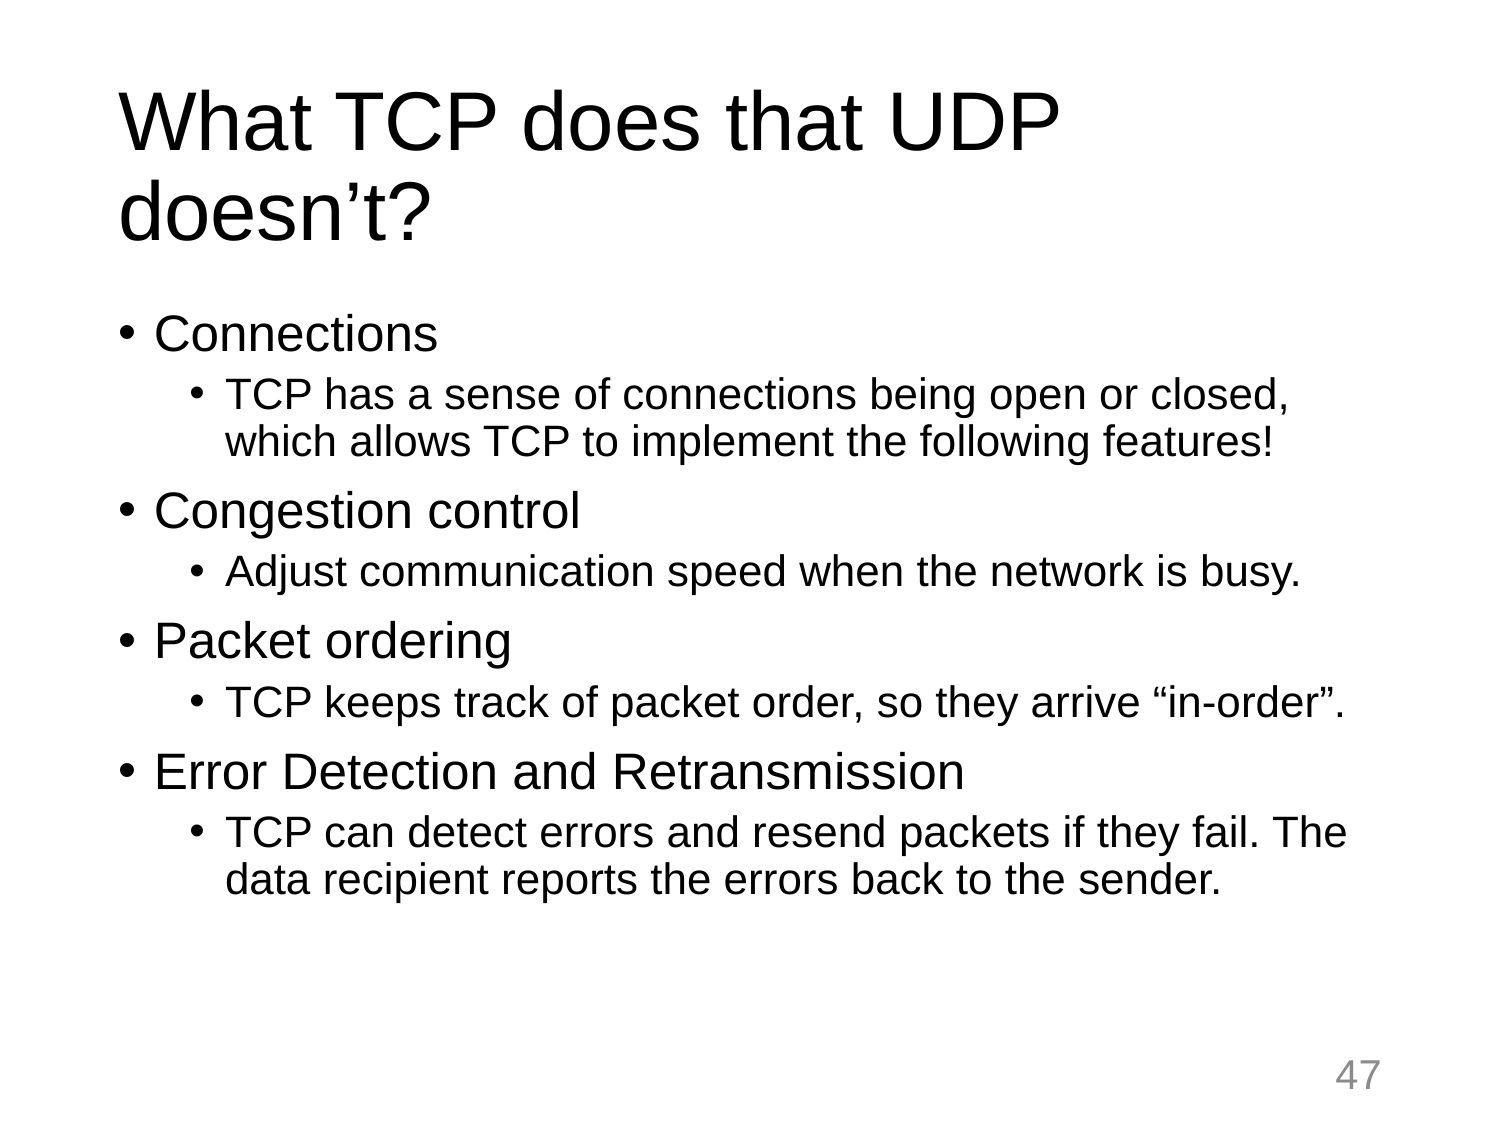

# What TCP does that UDP doesn’t?
Connections
TCP has a sense of connections being open or closed, which allows TCP to implement the following features!
Congestion control
Adjust communication speed when the network is busy.
Packet ordering
TCP keeps track of packet order, so they arrive “in-order”.
Error Detection and Retransmission
TCP can detect errors and resend packets if they fail. The data recipient reports the errors back to the sender.

47